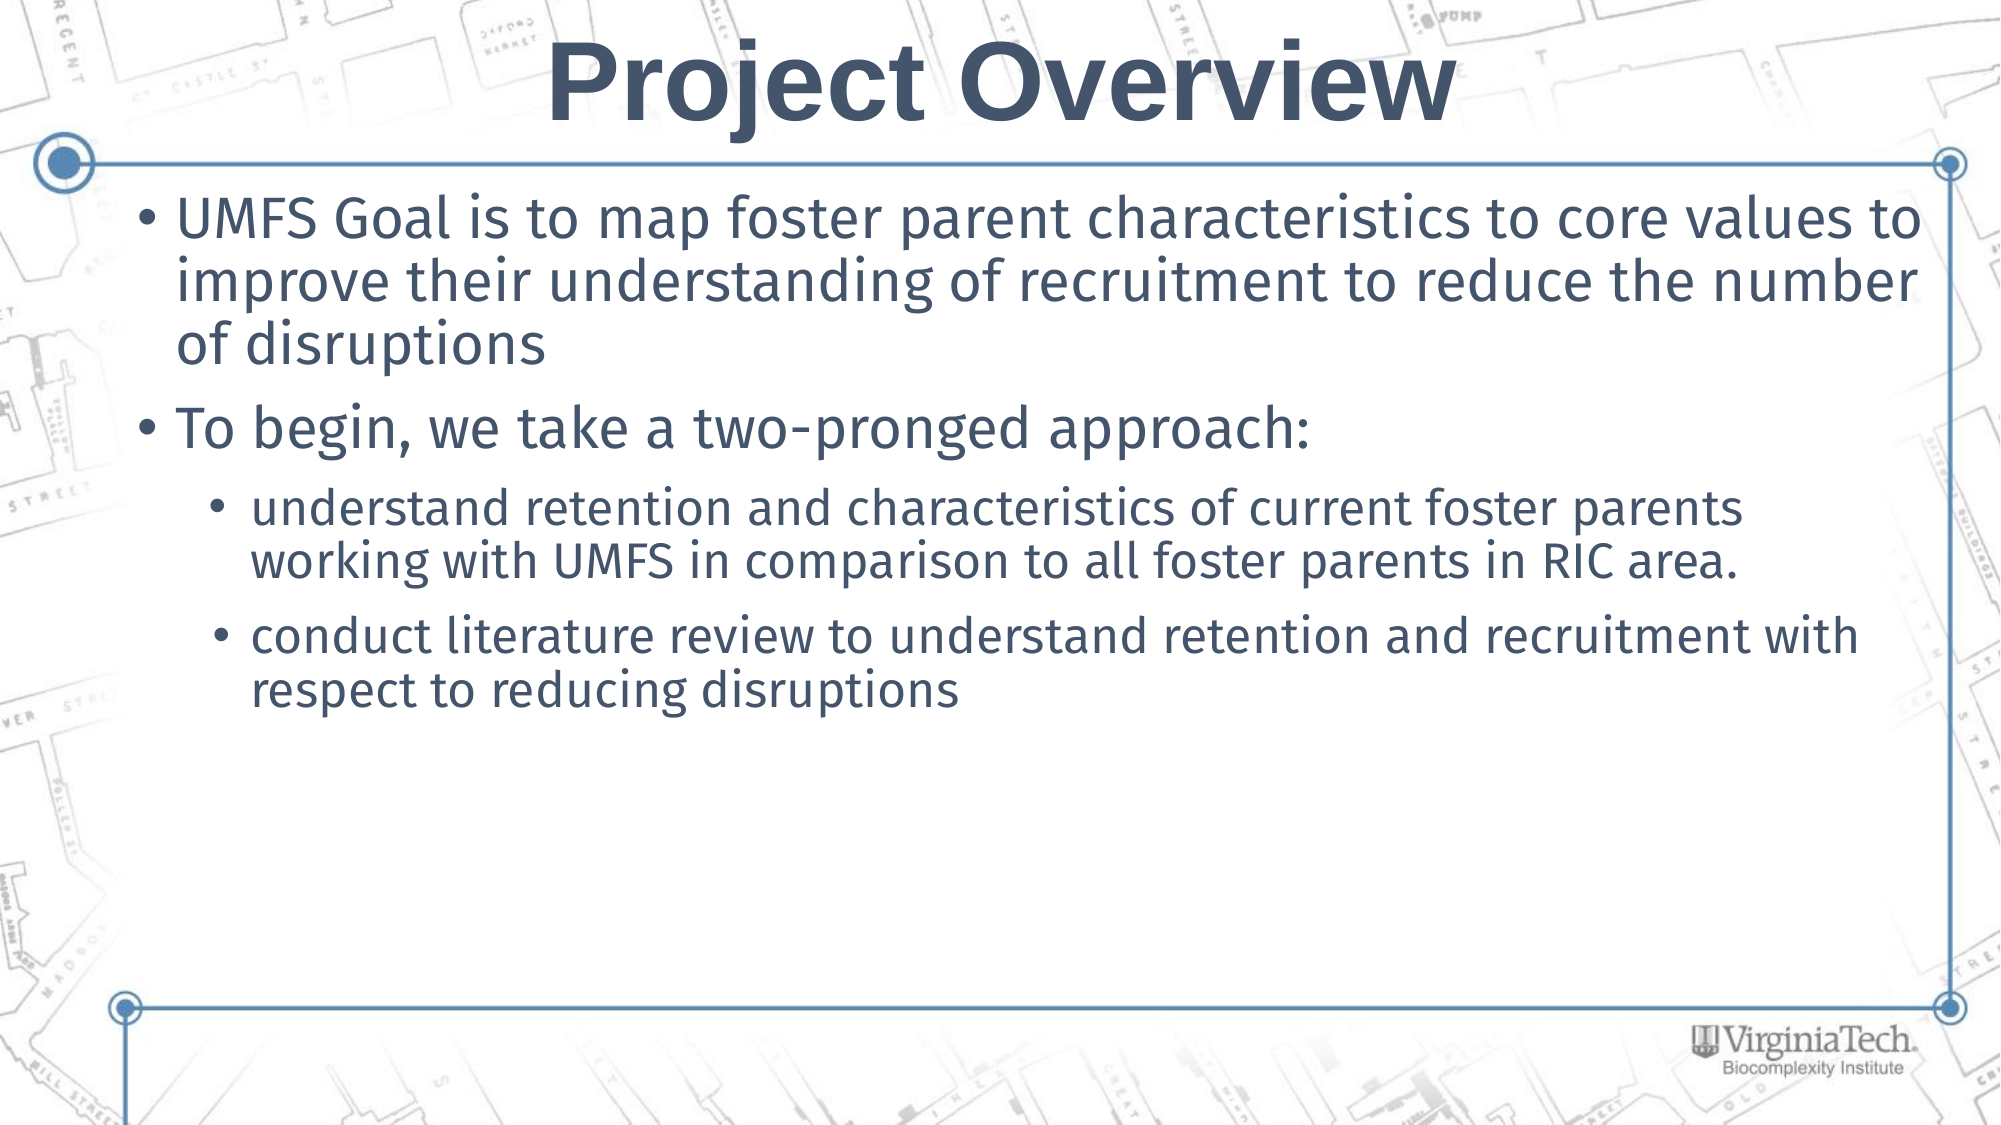

# Project Overview
UMFS Goal is to map foster parent characteristics to core values to improve their understanding of recruitment to reduce the number of disruptions
To begin, we take a two-pronged approach:
understand retention and characteristics of current foster parents working with UMFS in comparison to all foster parents in RIC area.
conduct literature review to understand retention and recruitment with respect to reducing disruptions